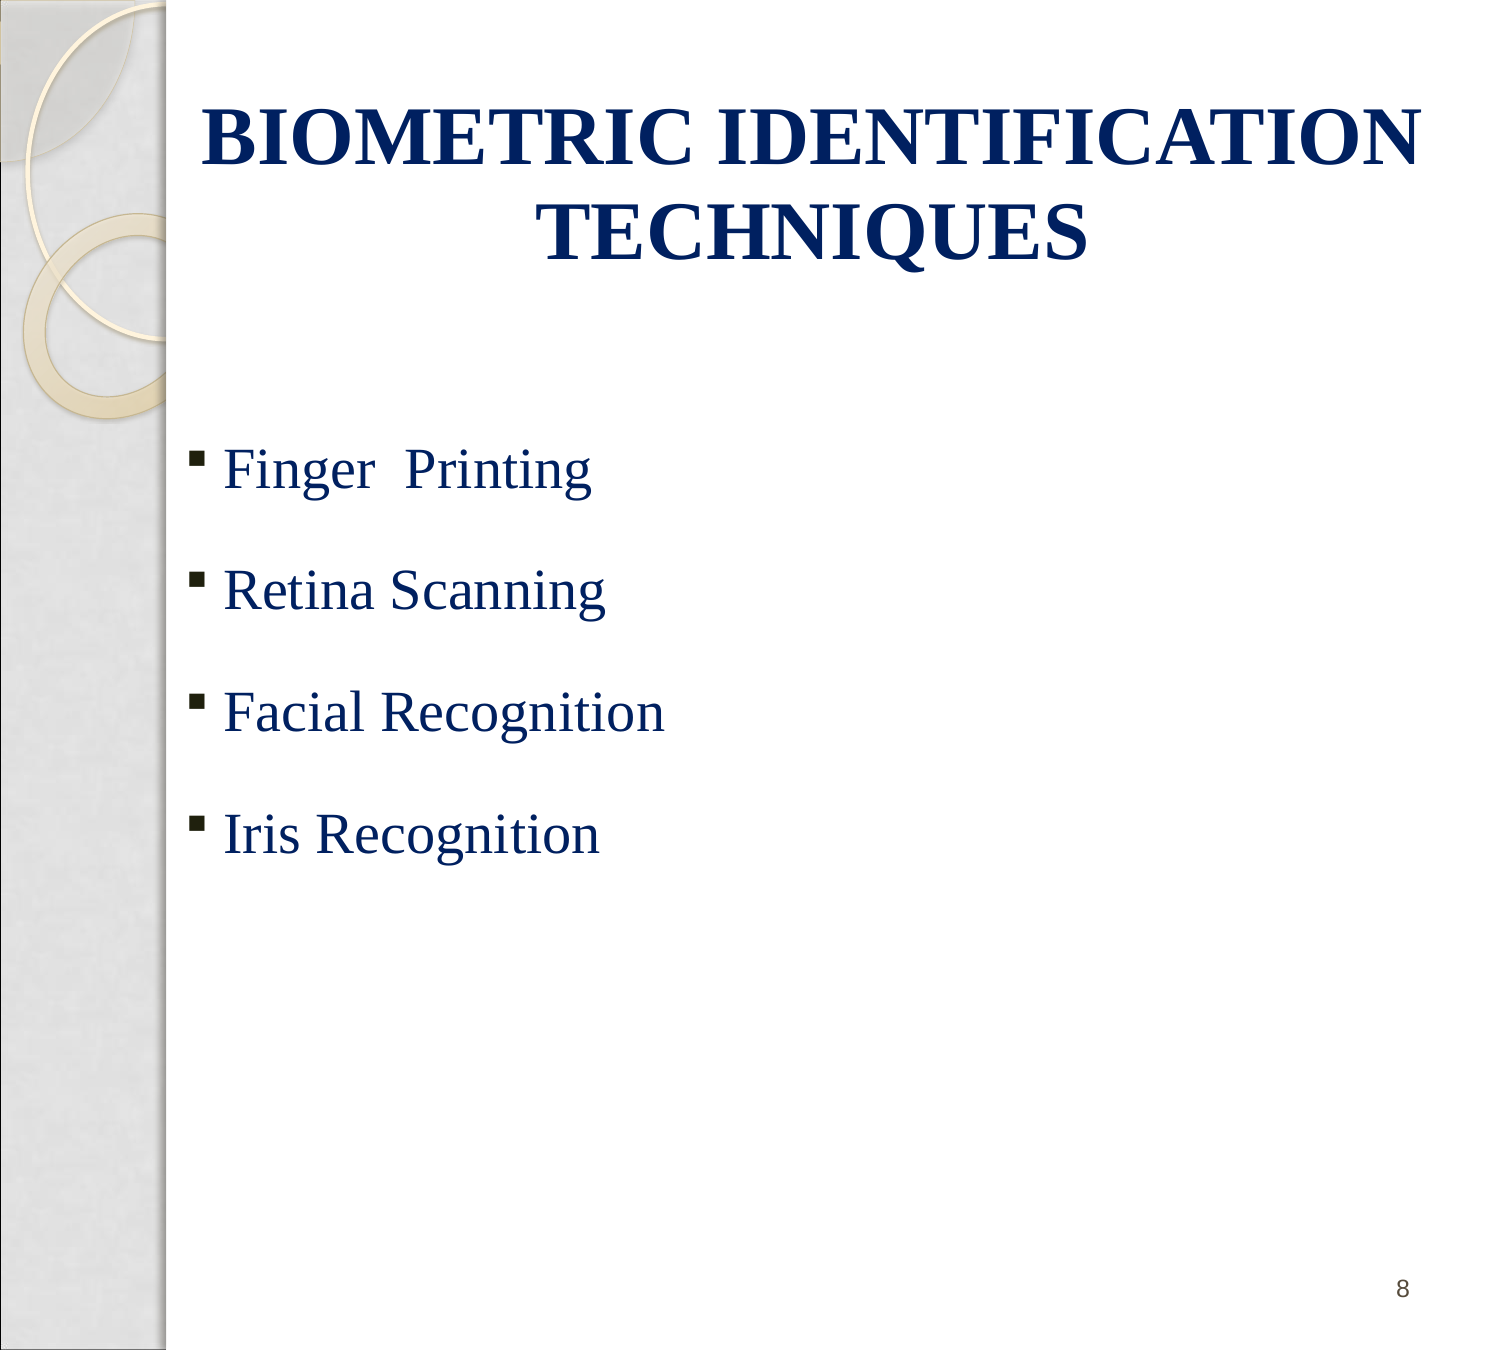

BIOMETRIC IDENTIFICATION TECHNIQUES

 Finger  Printing
 Retina Scanning
 Facial Recognition
 Iris Recognition

8